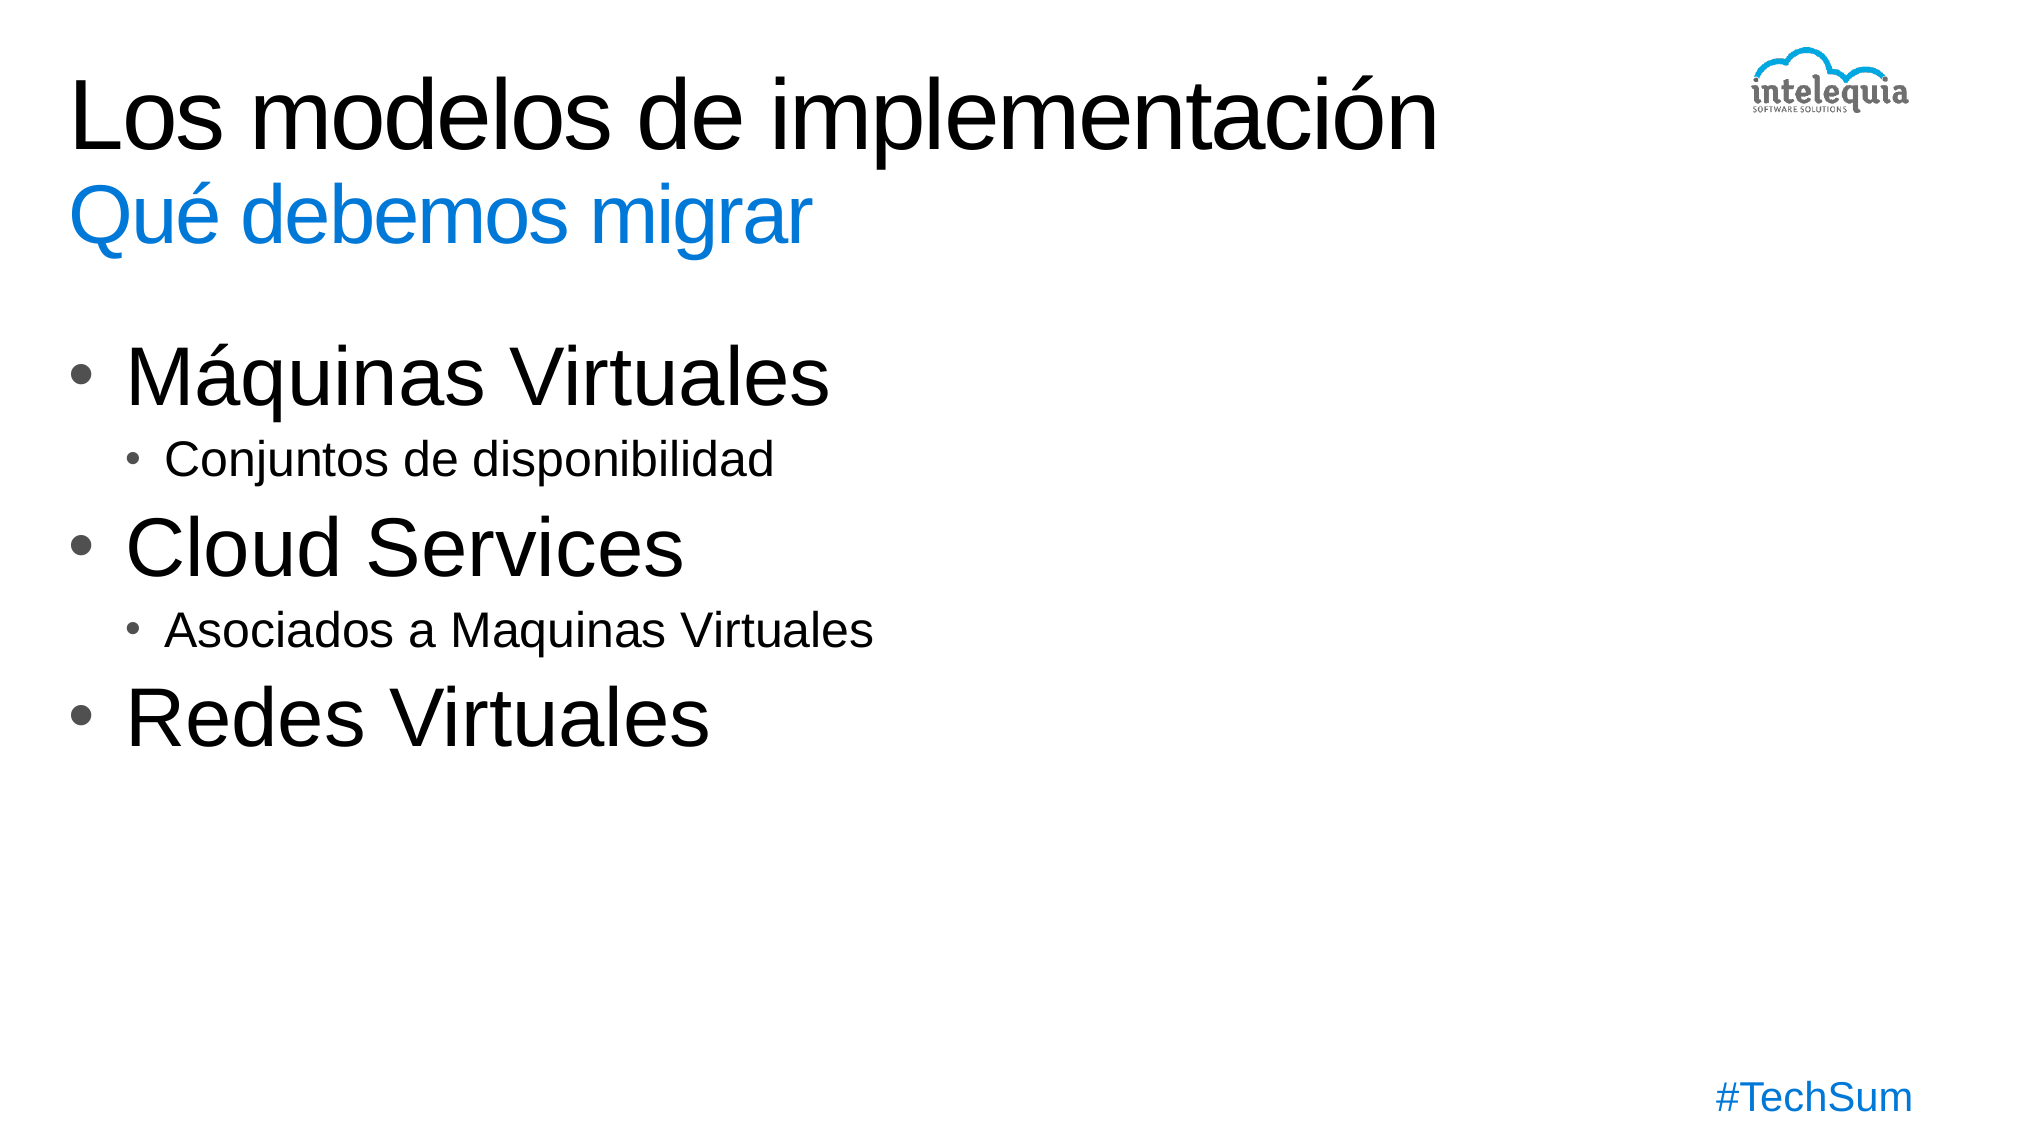

# Los modelos de implementación Qué debemos migrar
Máquinas Virtuales
Conjuntos de disponibilidad
Cloud Services
Asociados a Maquinas Virtuales
Redes Virtuales